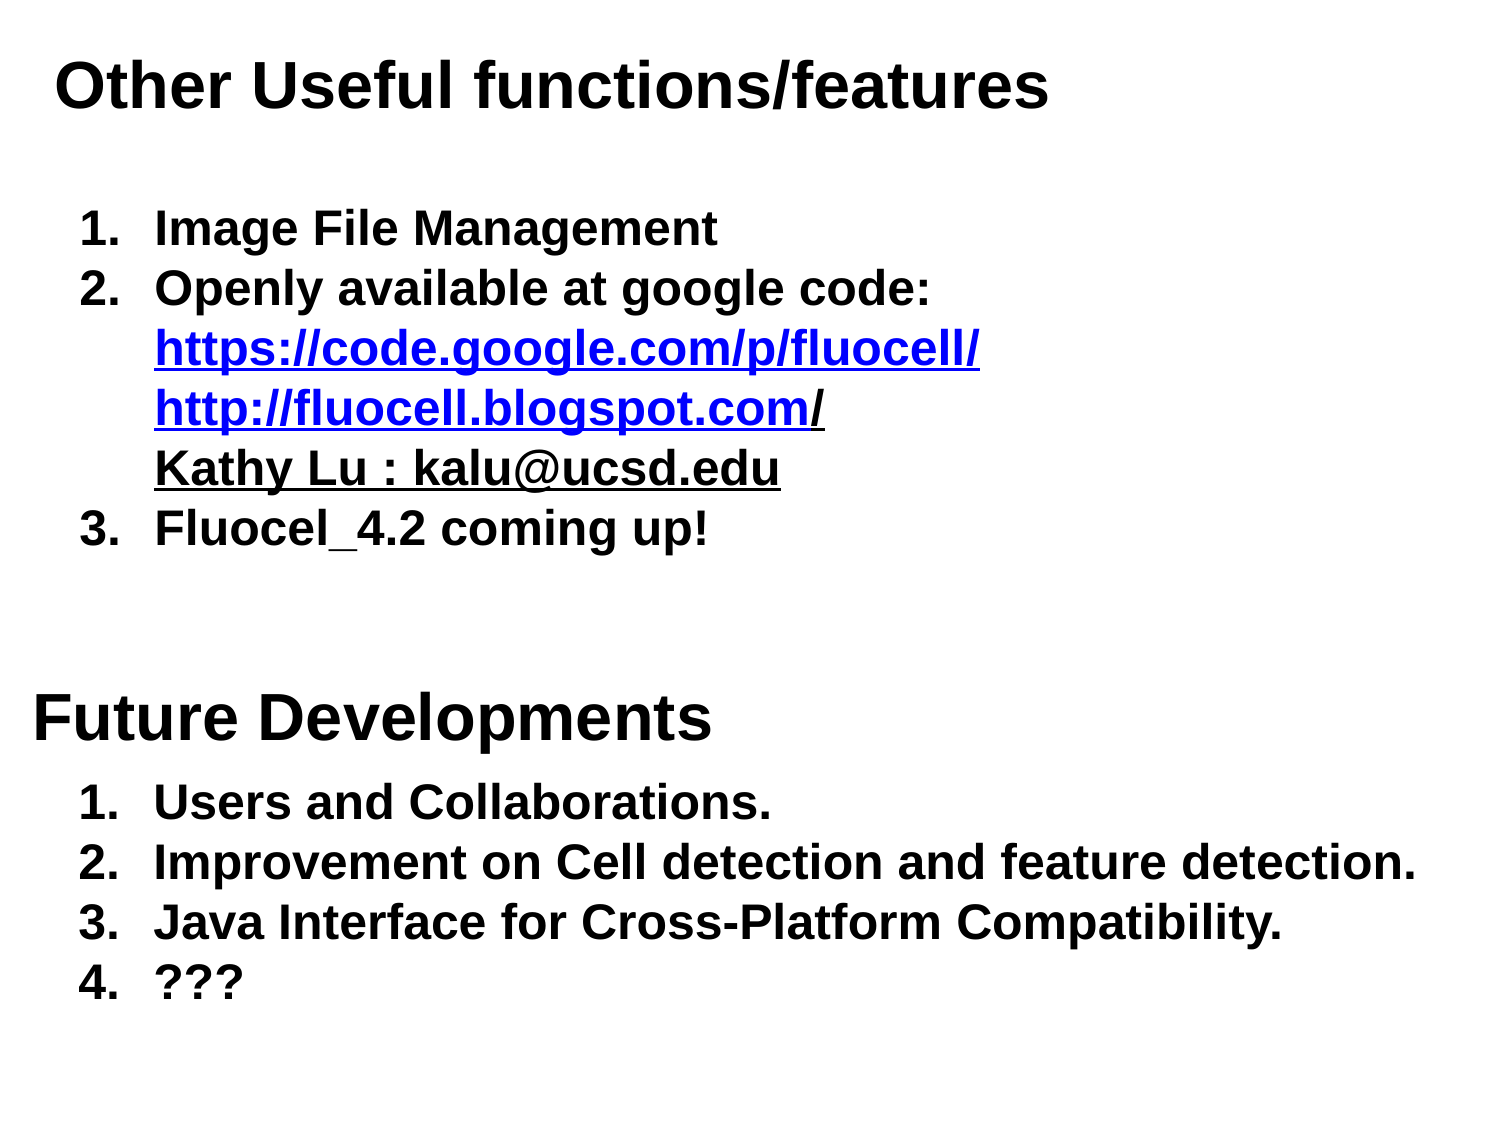

Other Useful functions/features
Image File Management
Openly available at google code: https://code.google.com/p/fluocell/
http://fluocell.blogspot.com/
Kathy Lu : kalu@ucsd.edu
Fluocel_4.2 coming up!
Future Developments
Users and Collaborations.
Improvement on Cell detection and feature detection.
Java Interface for Cross-Platform Compatibility.
???